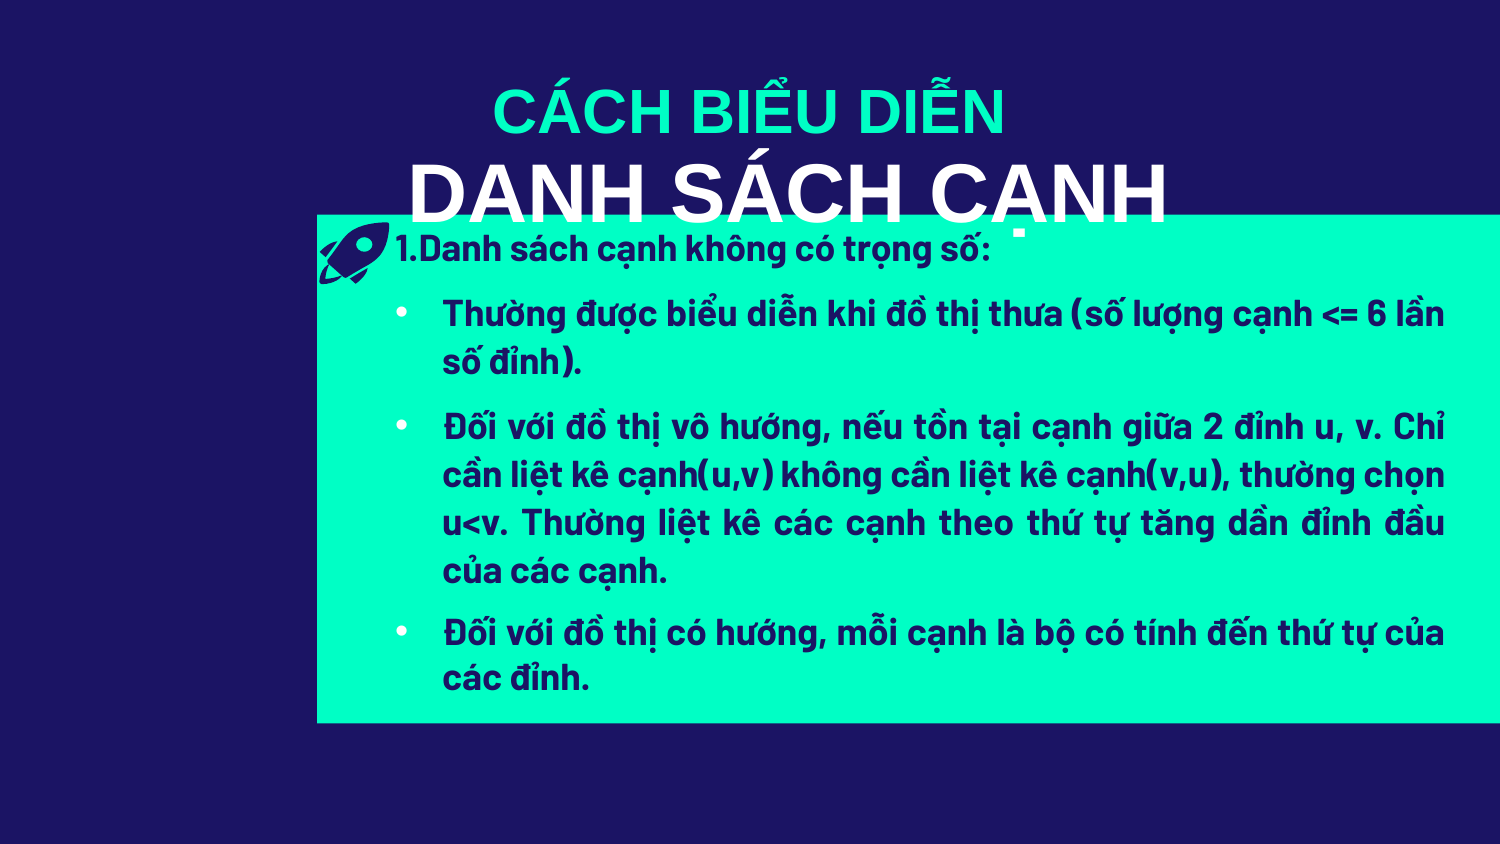

CÁCH BIỂU DIỄN
# DANH SÁCH CẠNH

1.Danh sách cạnh không có trọng số:
Thường được biểu diễn khi đồ thị thưa (số lượng cạnh <= 6 lần số đỉnh).
Đối với đồ thị vô hướng, nếu tồn tại cạnh giữa 2 đỉnh u, v. Chỉ cần liệt kê cạnh(u,v) không cần liệt kê cạnh(v,u), thường chọn u<v. Thường liệt kê các cạnh theo thứ tự tăng dần đỉnh đầu của các cạnh.
Đối với đồ thị có hướng, mỗi cạnh là bộ có tính đến thứ tự của các đỉnh.

MA TRẬN KỀ

DANH SÁCH KỀ